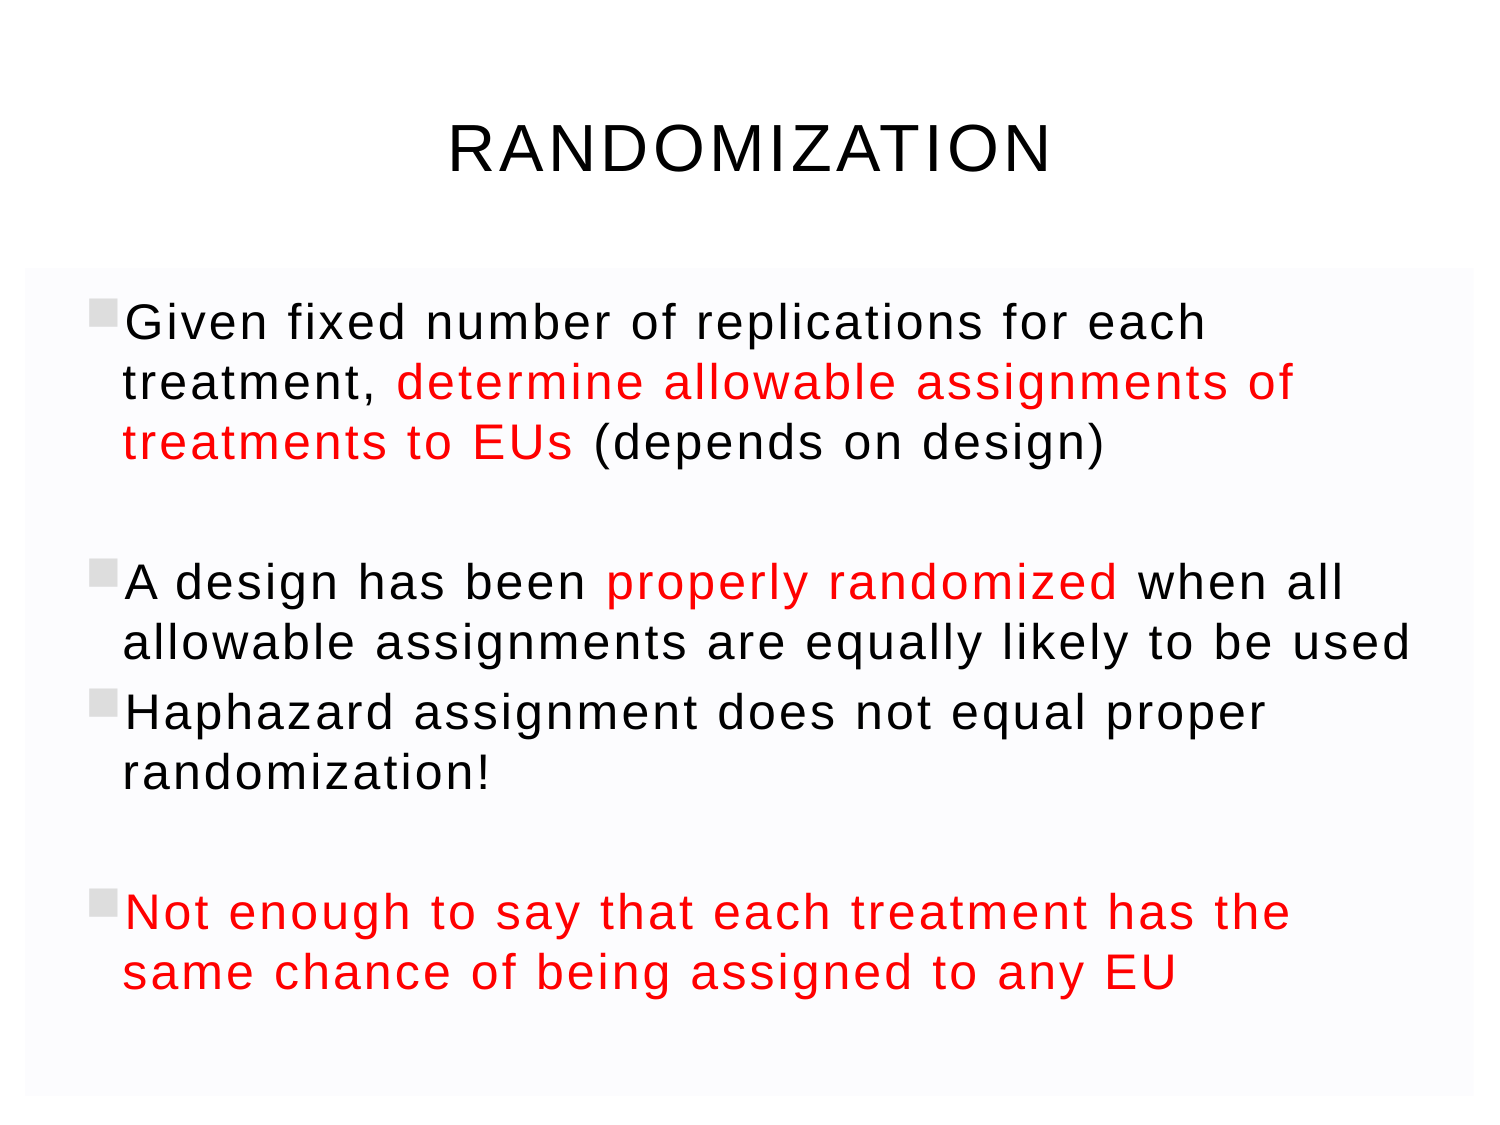

# randomization
Given fixed number of replications for each treatment, determine allowable assignments of treatments to EUs (depends on design)

A design has been properly randomized when all allowable assignments are equally likely to be used
Haphazard assignment does not equal proper randomization!

Not enough to say that each treatment has the same chance of being assigned to any EU